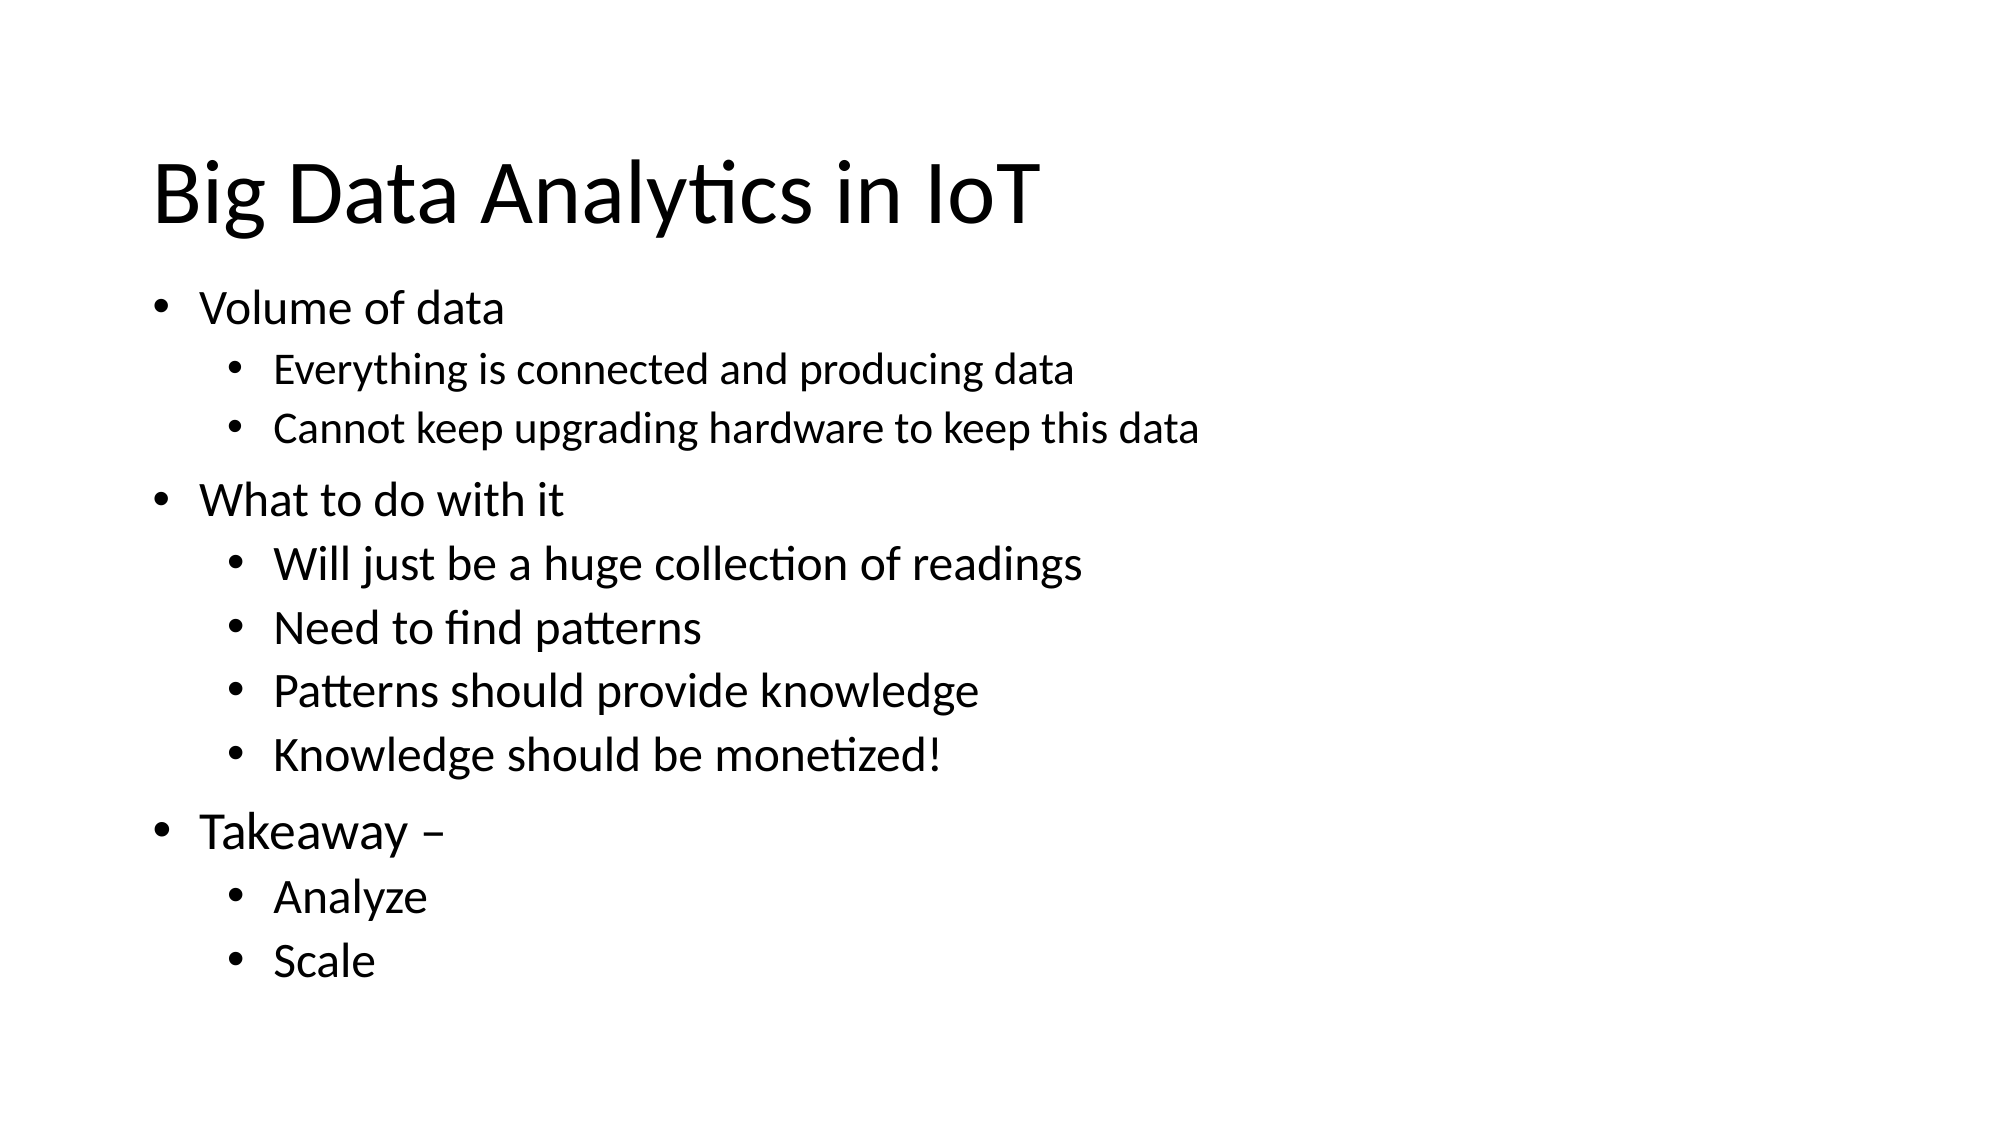

# Big Data Analytics in IoT
Volume of data
Everything is connected and producing data
Cannot keep upgrading hardware to keep this data
What to do with it
Will just be a huge collection of readings
Need to find patterns
Patterns should provide knowledge
Knowledge should be monetized!
Takeaway –
Analyze
Scale